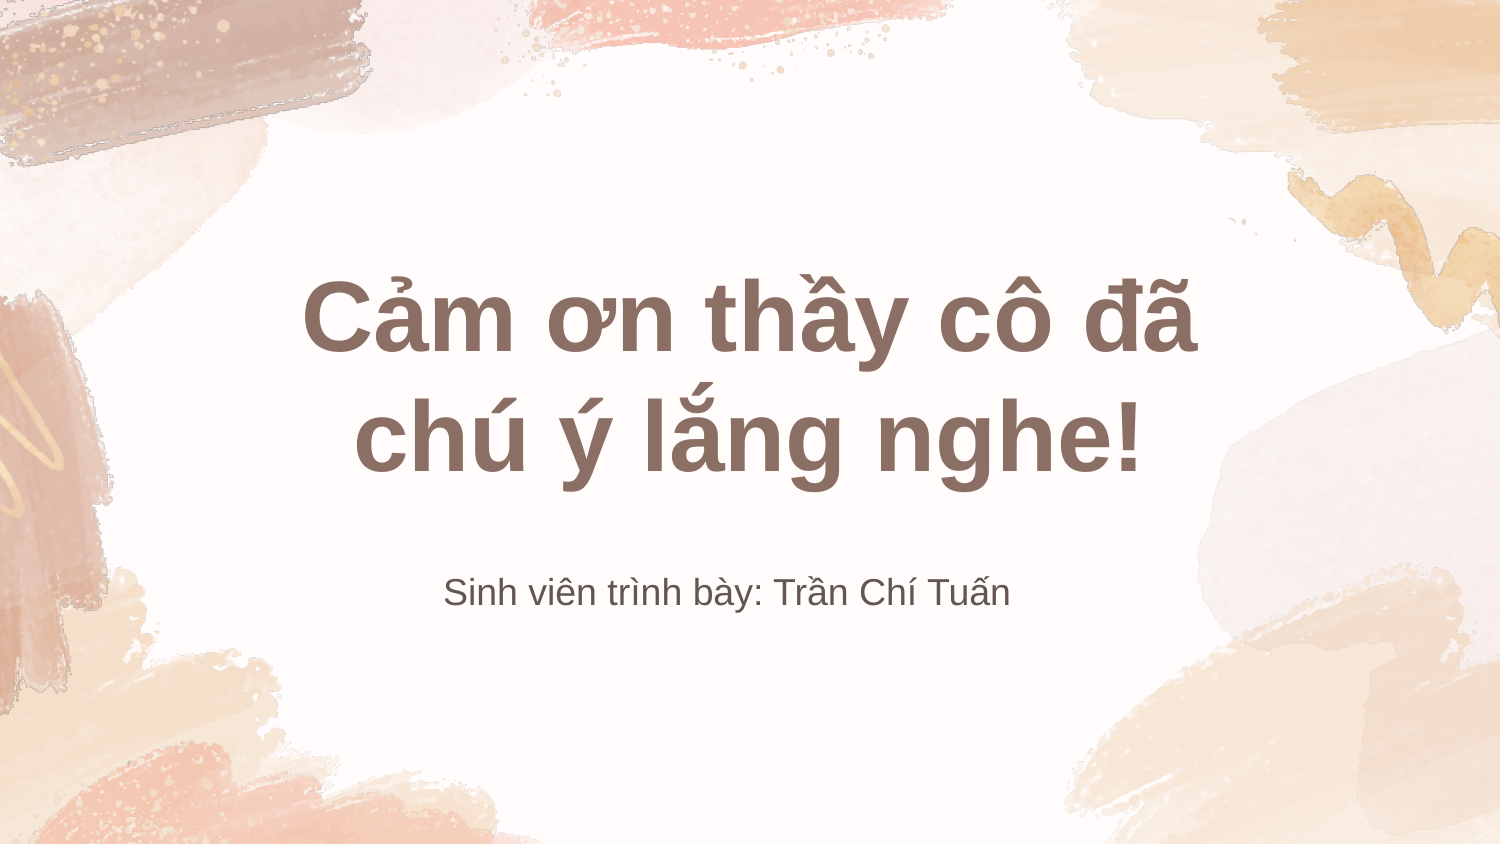

# Cảm ơn thầy cô đã chú ý lắng nghe!
Sinh viên trình bày: Trần Chí Tuấn